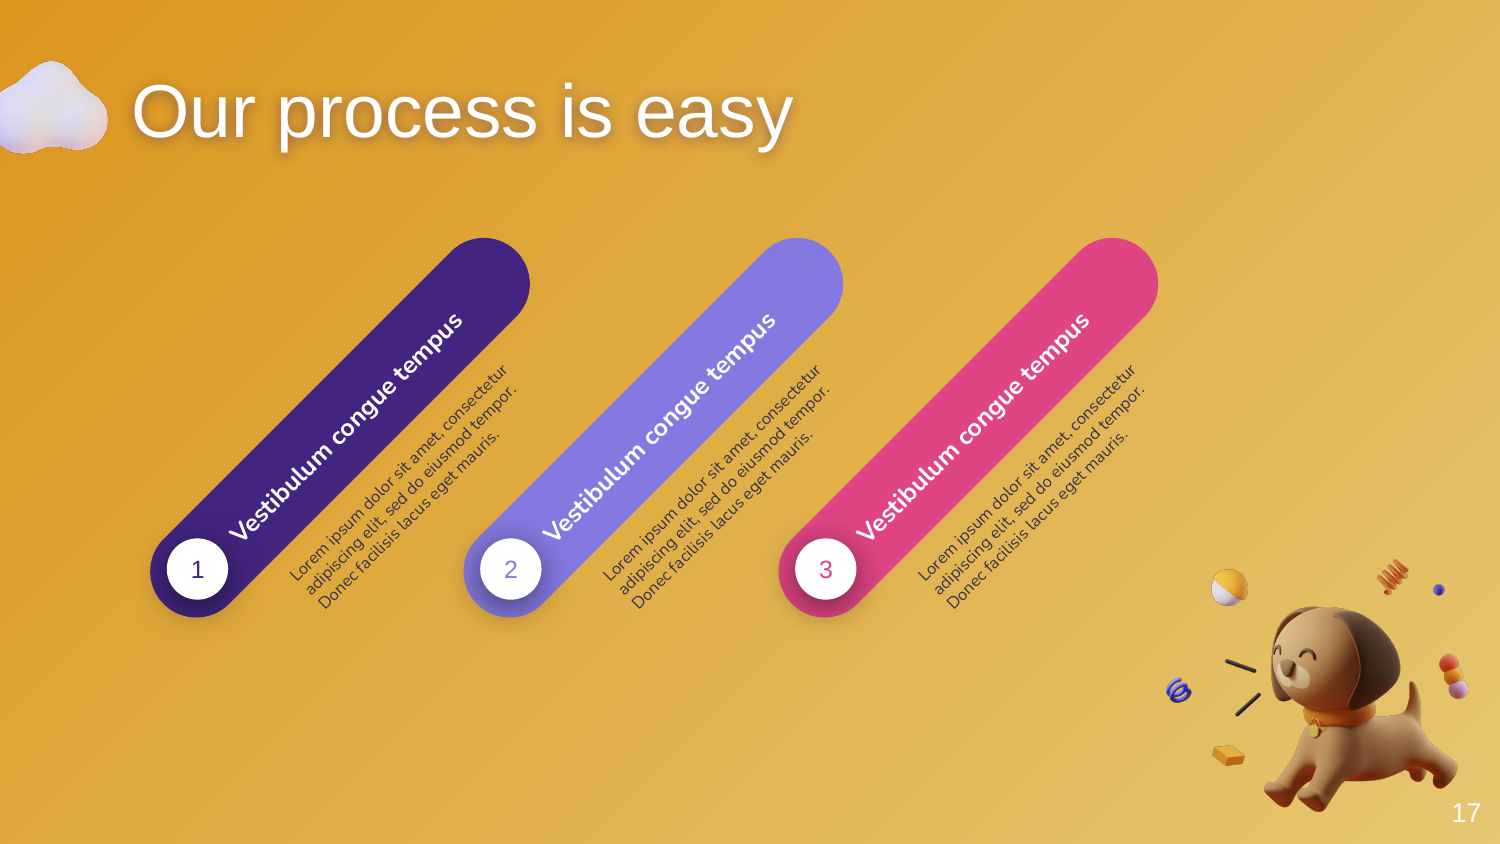

# Our process is easy

Vestibulum congue tempus
Vestibulum congue tempus
Vestibulum congue tempus
Lorem ipsum dolor sit amet, consectetur adipiscing elit, sed do eiusmod tempor. Donec facilisis lacus eget mauris.
Lorem ipsum dolor sit amet, consectetur adipiscing elit, sed do eiusmod tempor. Donec facilisis lacus eget mauris.
Lorem ipsum dolor sit amet, consectetur adipiscing elit, sed do eiusmod tempor. Donec facilisis lacus eget mauris.
1
2
3
17